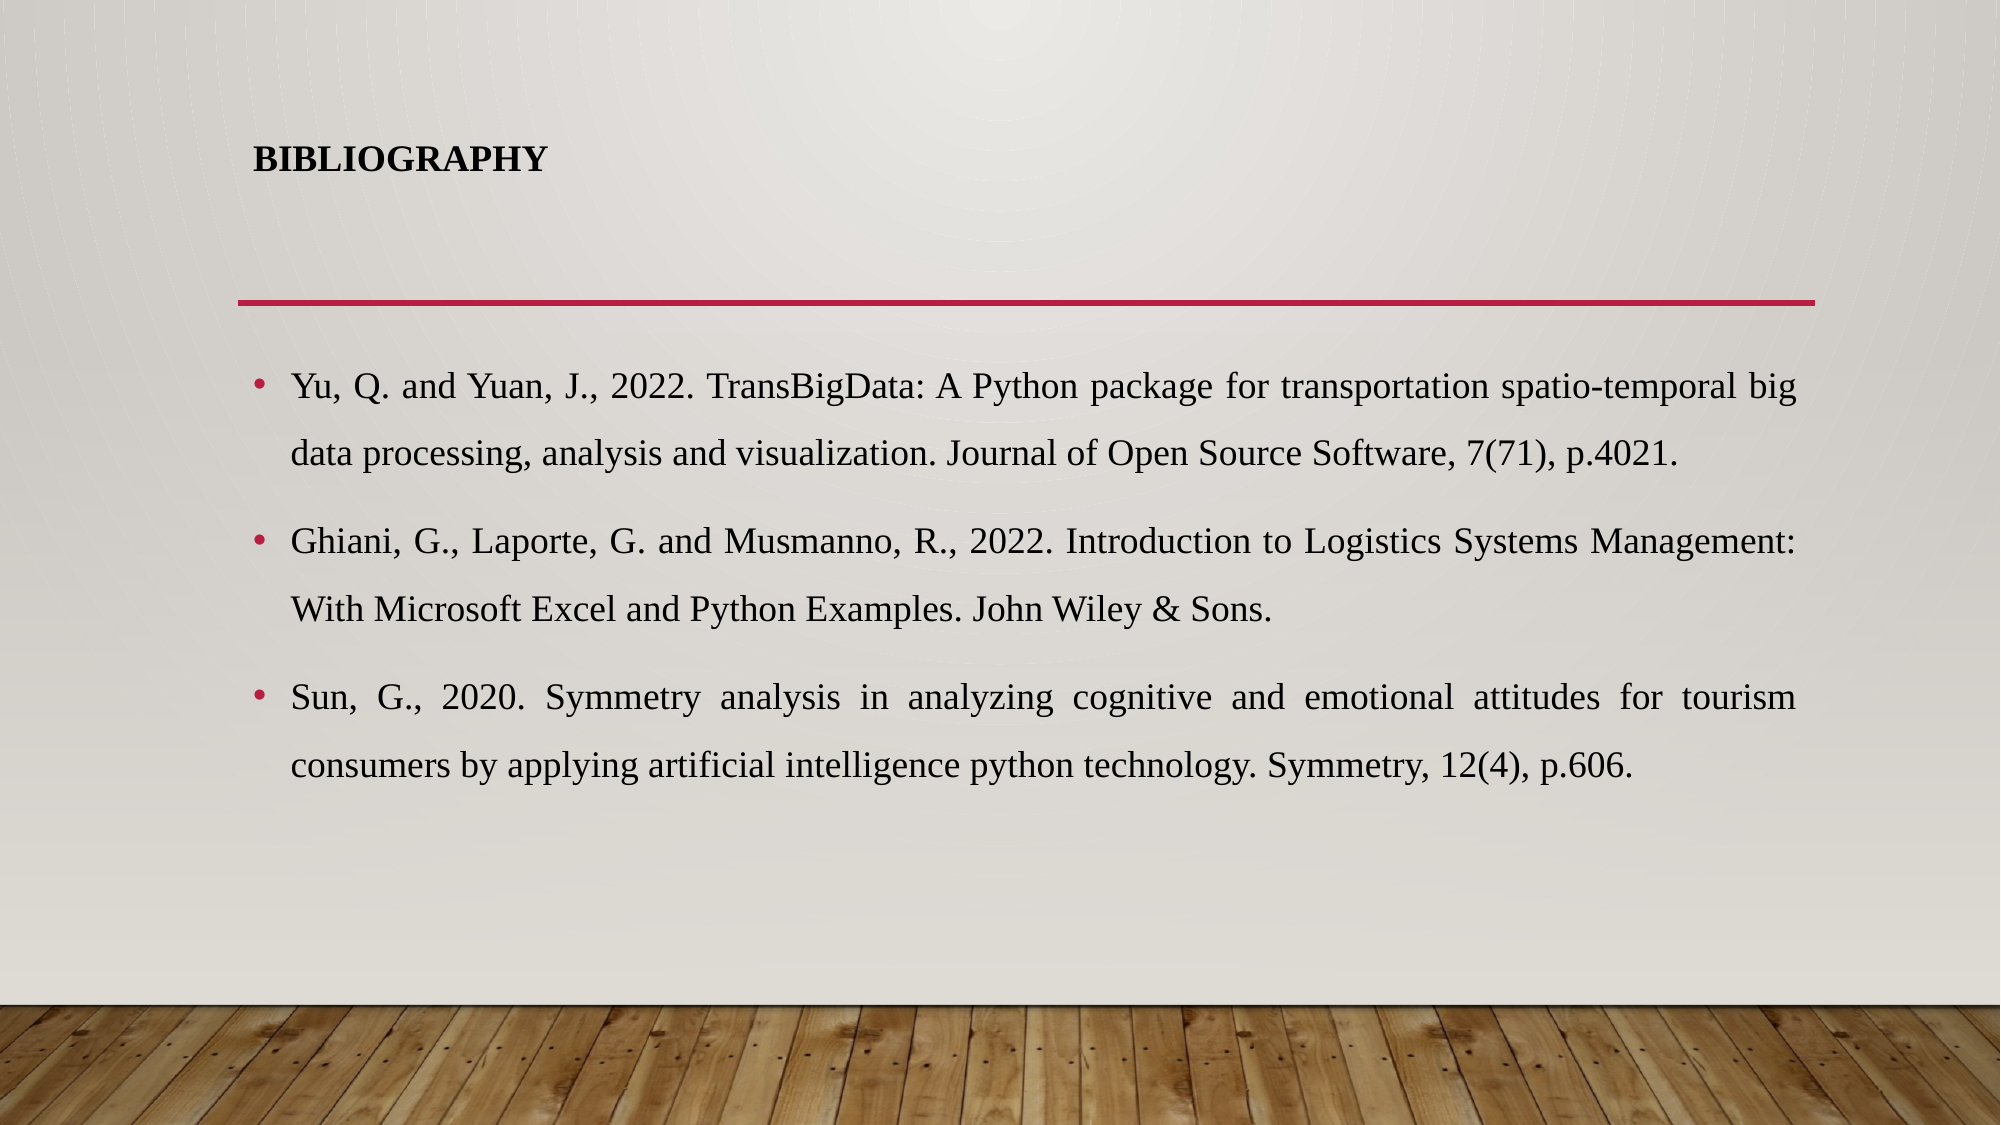

# Bibliography
Yu, Q. and Yuan, J., 2022. TransBigData: A Python package for transportation spatio-temporal big data processing, analysis and visualization. Journal of Open Source Software, 7(71), p.4021.
Ghiani, G., Laporte, G. and Musmanno, R., 2022. Introduction to Logistics Systems Management: With Microsoft Excel and Python Examples. John Wiley & Sons.
Sun, G., 2020. Symmetry analysis in analyzing cognitive and emotional attitudes for tourism consumers by applying artificial intelligence python technology. Symmetry, 12(4), p.606.